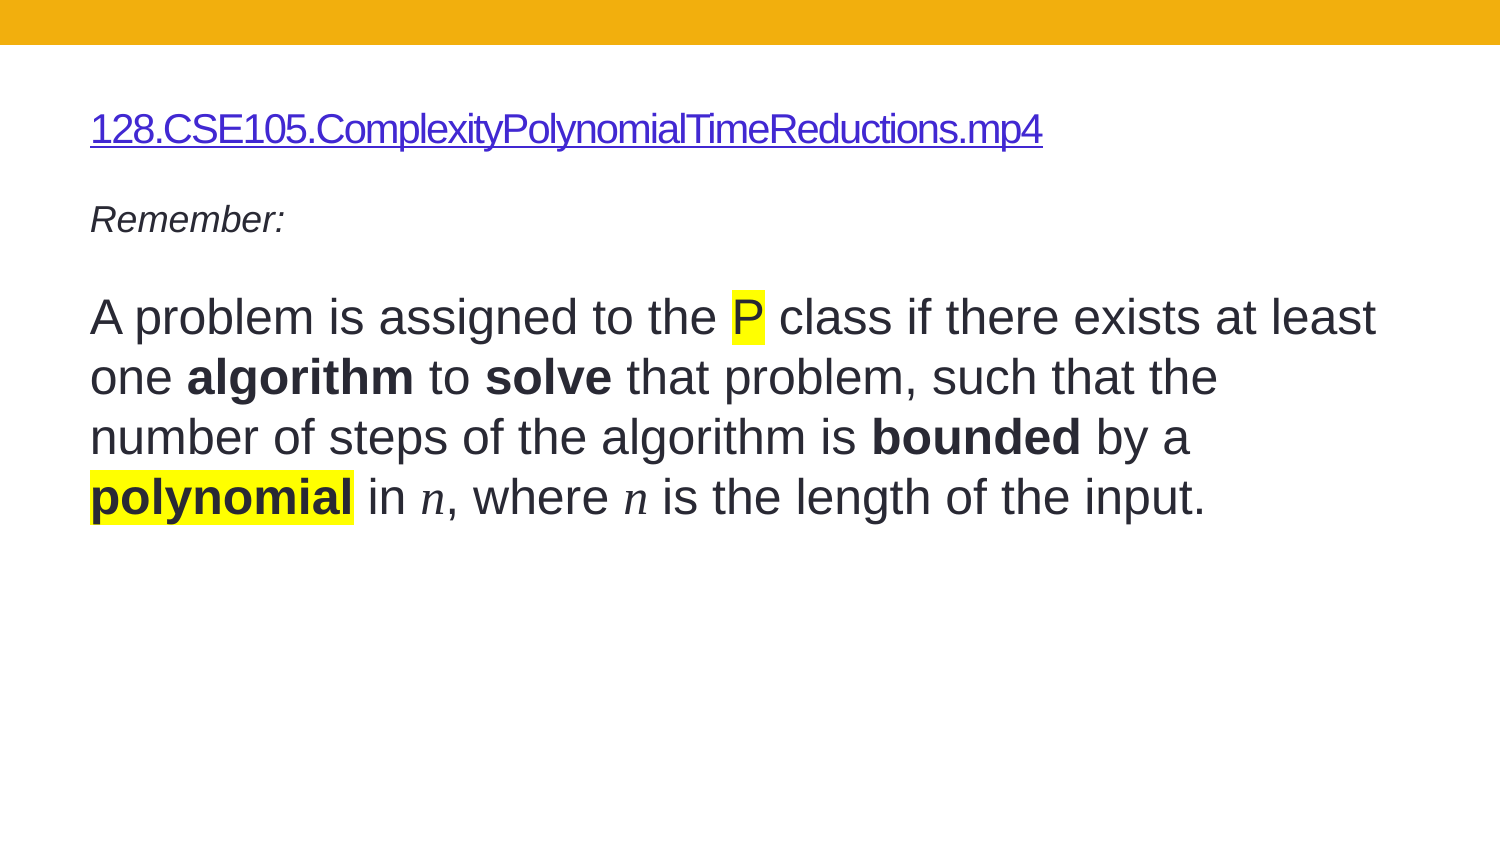

# 128.CSE105.ComplexityPolynomialTimeReductions.mp4
Remember:

A problem is assigned to the P class if there exists at least one algorithm to solve that problem, such that the number of steps of the algorithm is bounded by a polynomial in n, where n is the length of the input.